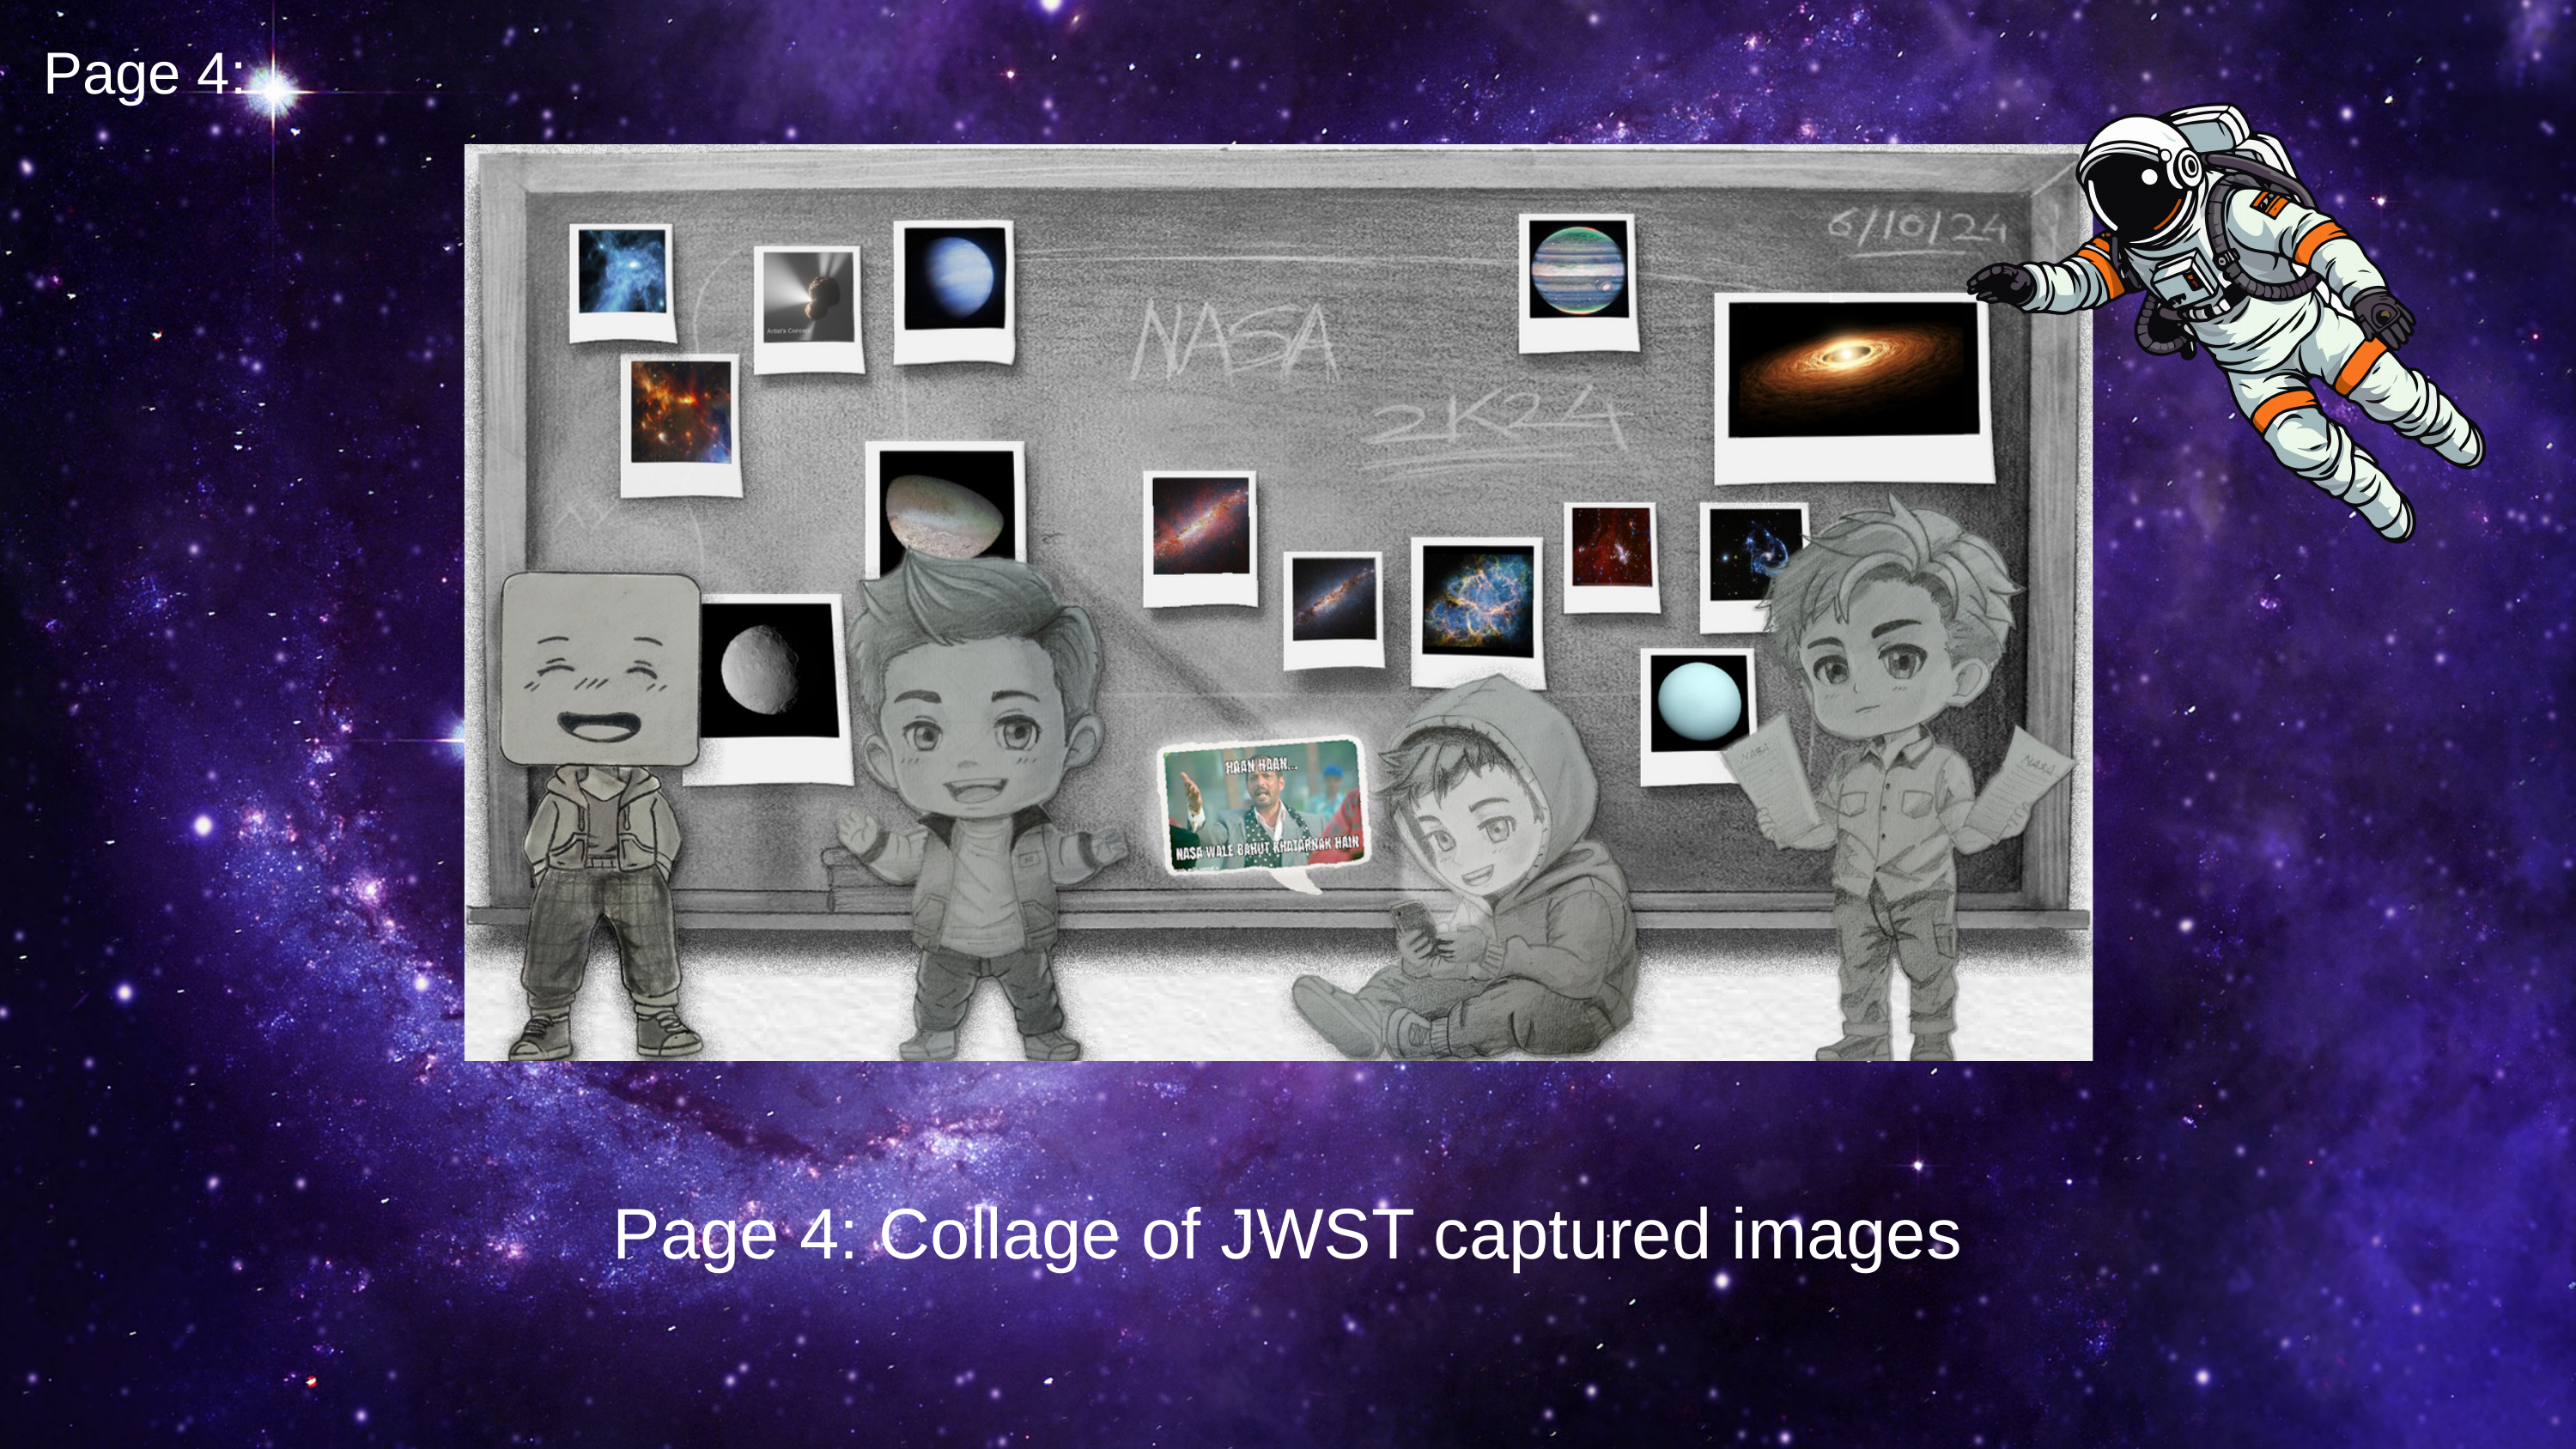

Page 4:

Page 4: Collage of JWST captured images